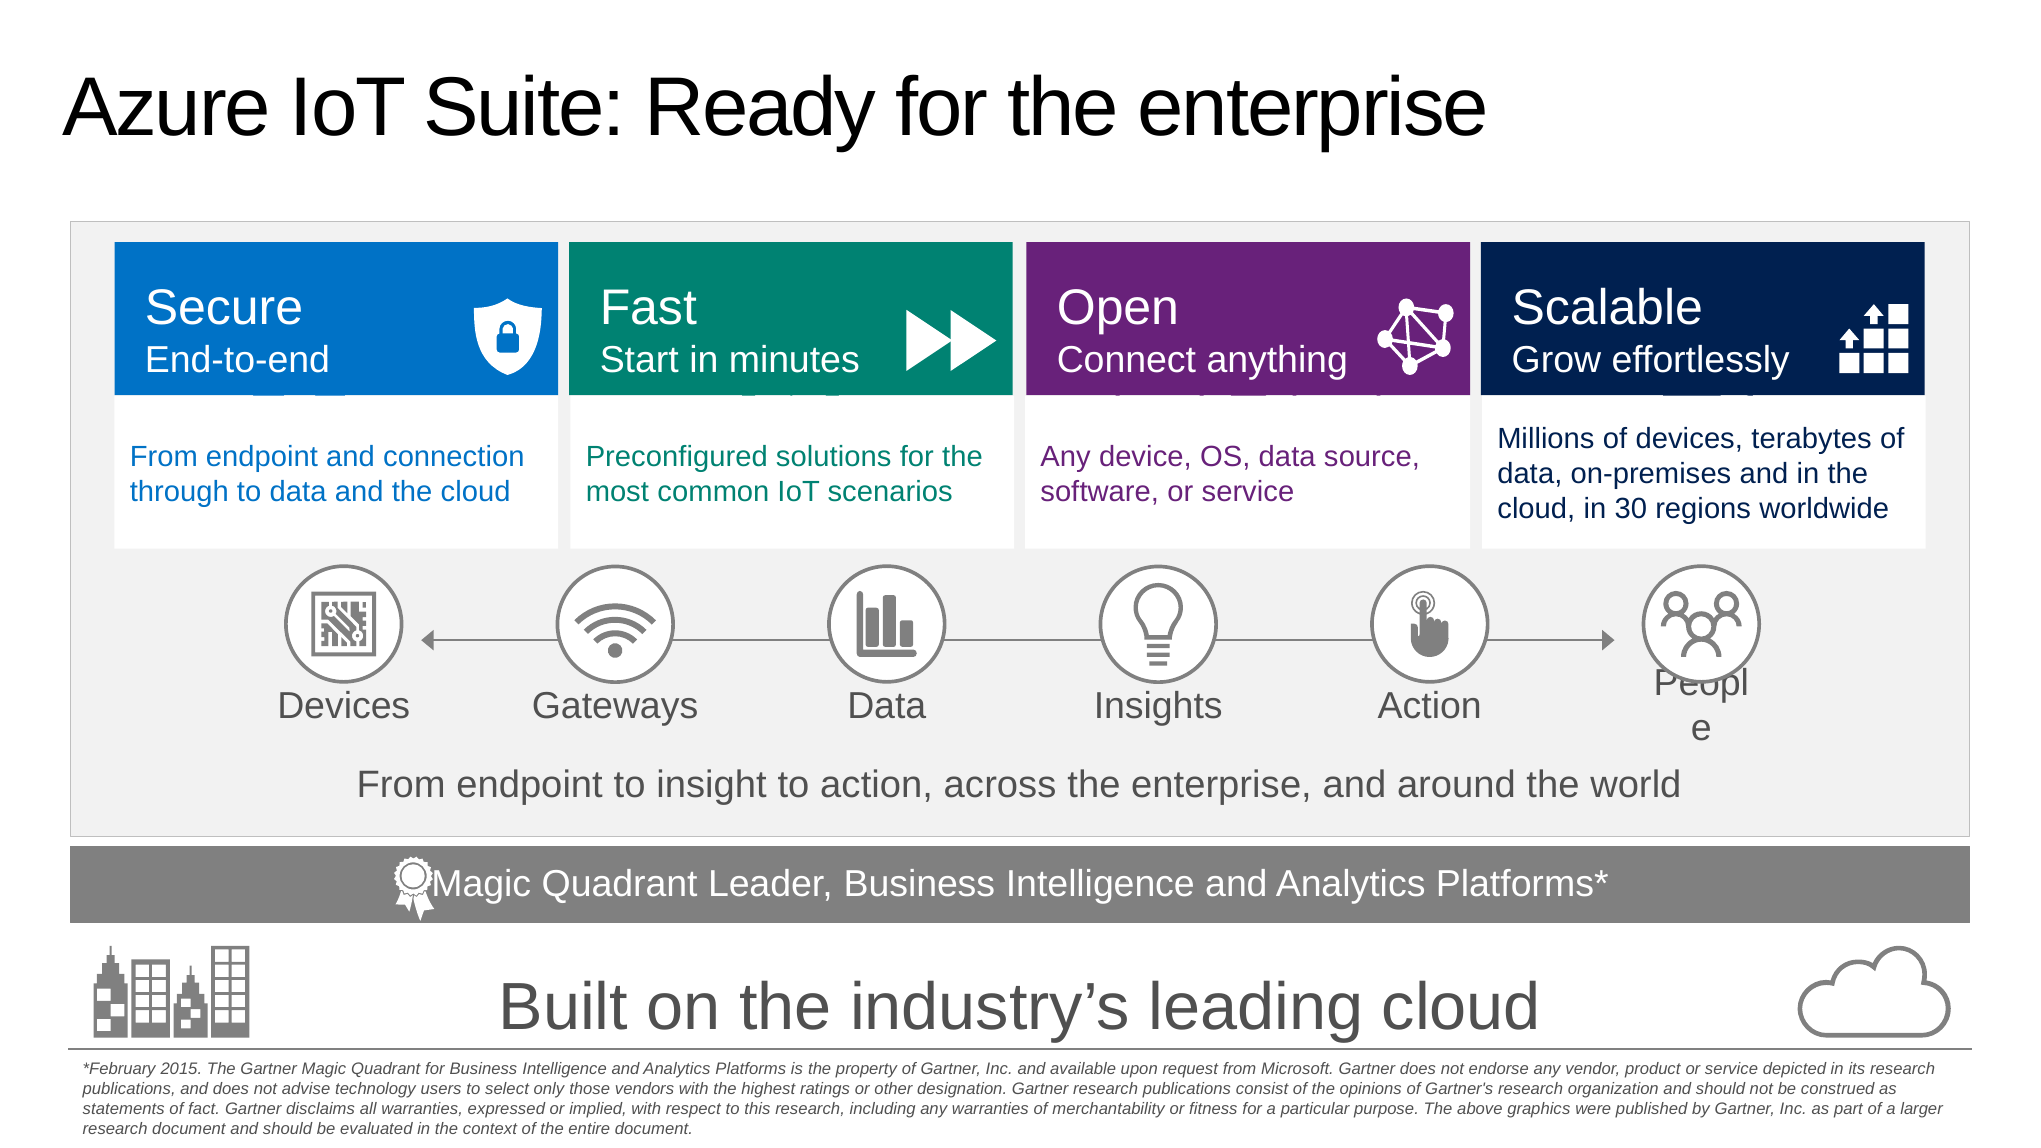

# Azure IoT Suite: Ready for the enterprise
From endpoint to insight to action, across the enterprise, and around the world
Secure
End-to-end

From endpoint and connection through to data and the cloud
Fast
Start in minutes

Preconfigured solutions for the most common IoT scenarios
Open
Connect anything

Any device, OS, data source, software, or service
Scalable
Grow effortlessly

Millions of devices, terabytes of data, on-premises and in the cloud, in 30 regions worldwide

Gateways
Insights
Devices
Data
Action
People
Magic Quadrant Leader, Business Intelligence and Analytics Platforms*

Built on the industry’s leading cloud
*February 2015. The Gartner Magic Quadrant for Business Intelligence and Analytics Platforms is the property of Gartner, Inc. and available upon request from Microsoft. Gartner does not endorse any vendor, product or service depicted in its research publications, and does not advise technology users to select only those vendors with the highest ratings or other designation. Gartner research publications consist of the opinions of Gartner's research organization and should not be construed as statements of fact. Gartner disclaims all warranties, expressed or implied, with respect to this research, including any warranties of merchantability or fitness for a particular purpose. The above graphics were published by Gartner, Inc. as part of a larger research document and should be evaluated in the context of the entire document.